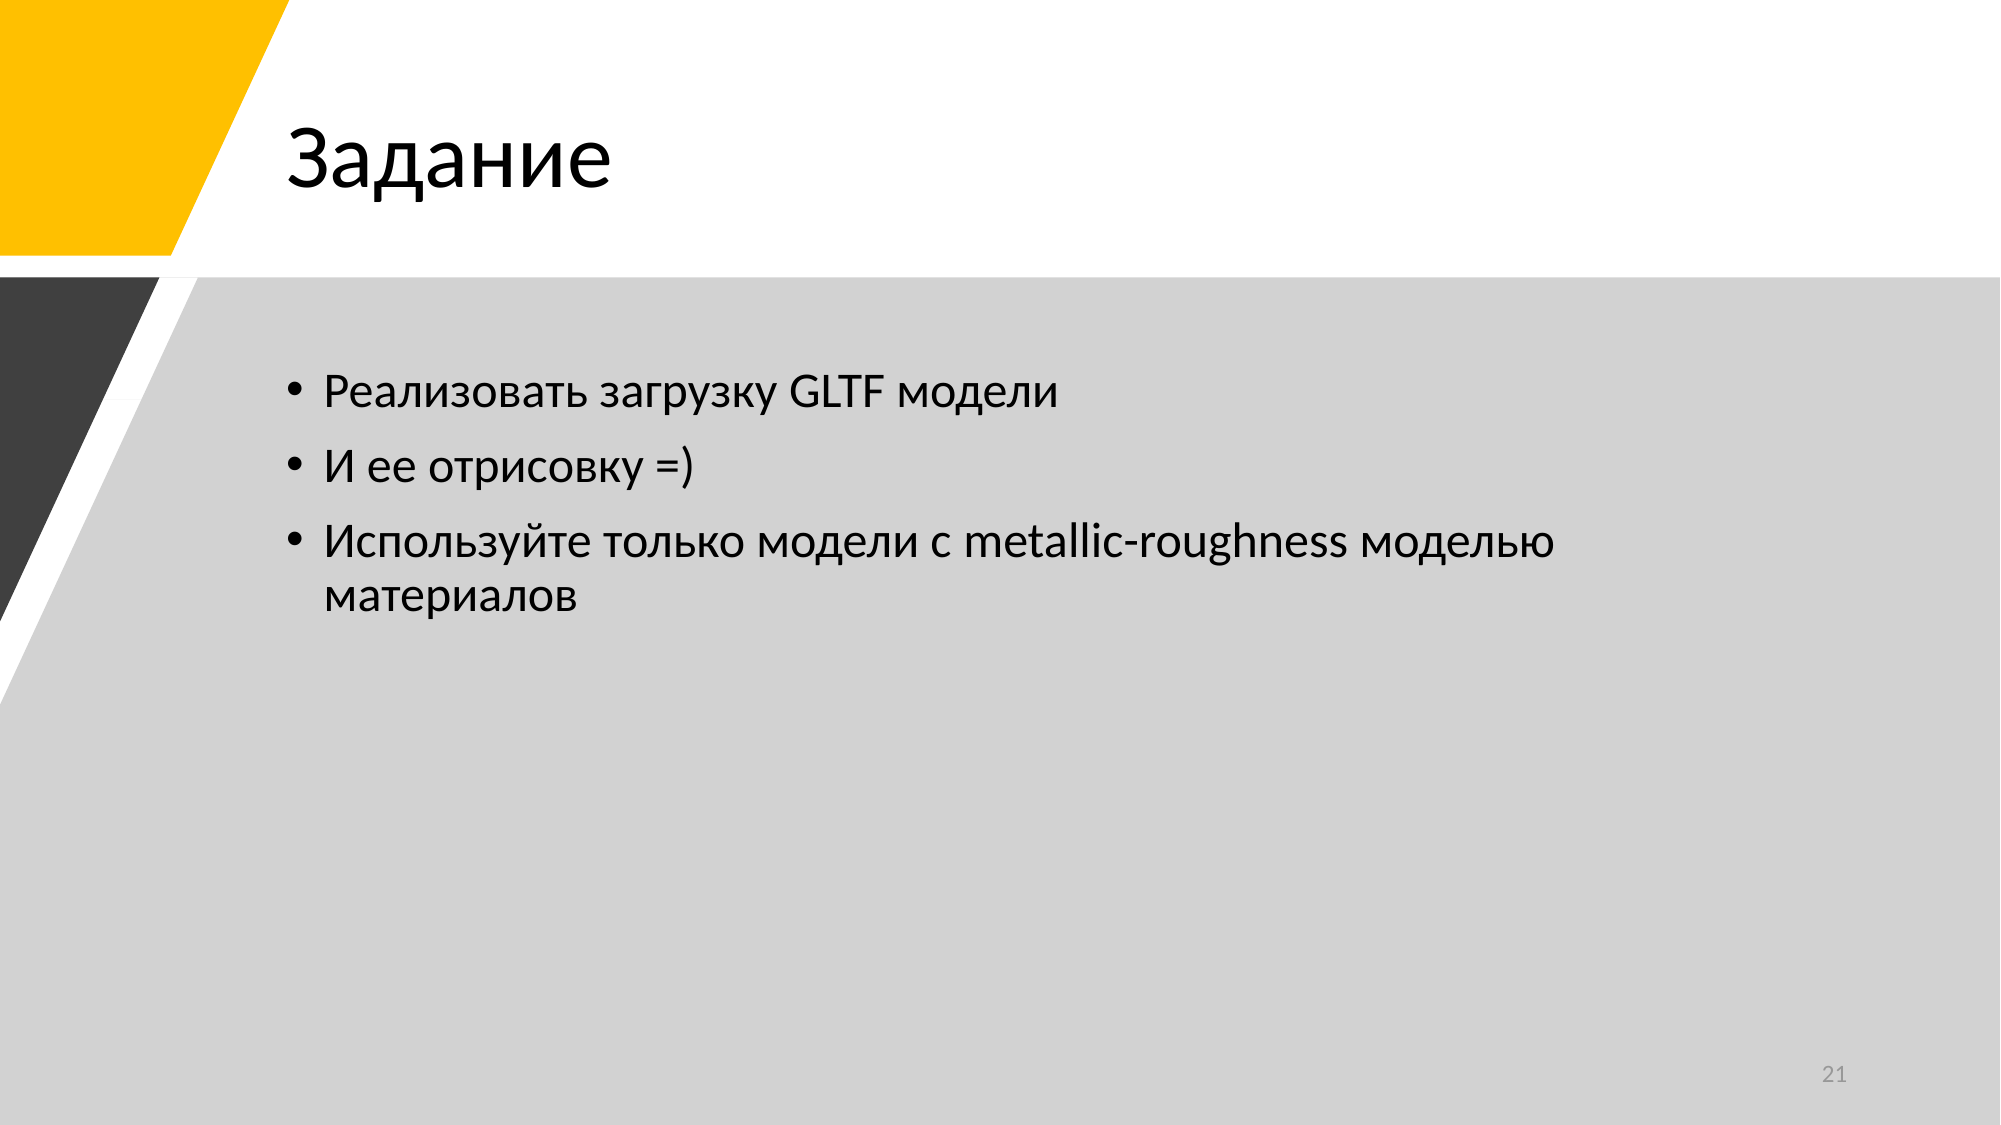

# Задание

Реализовать загрузку GLTF модели
И ее отрисовку =)
Используйте только модели с metallic-roughness моделью материалов
21